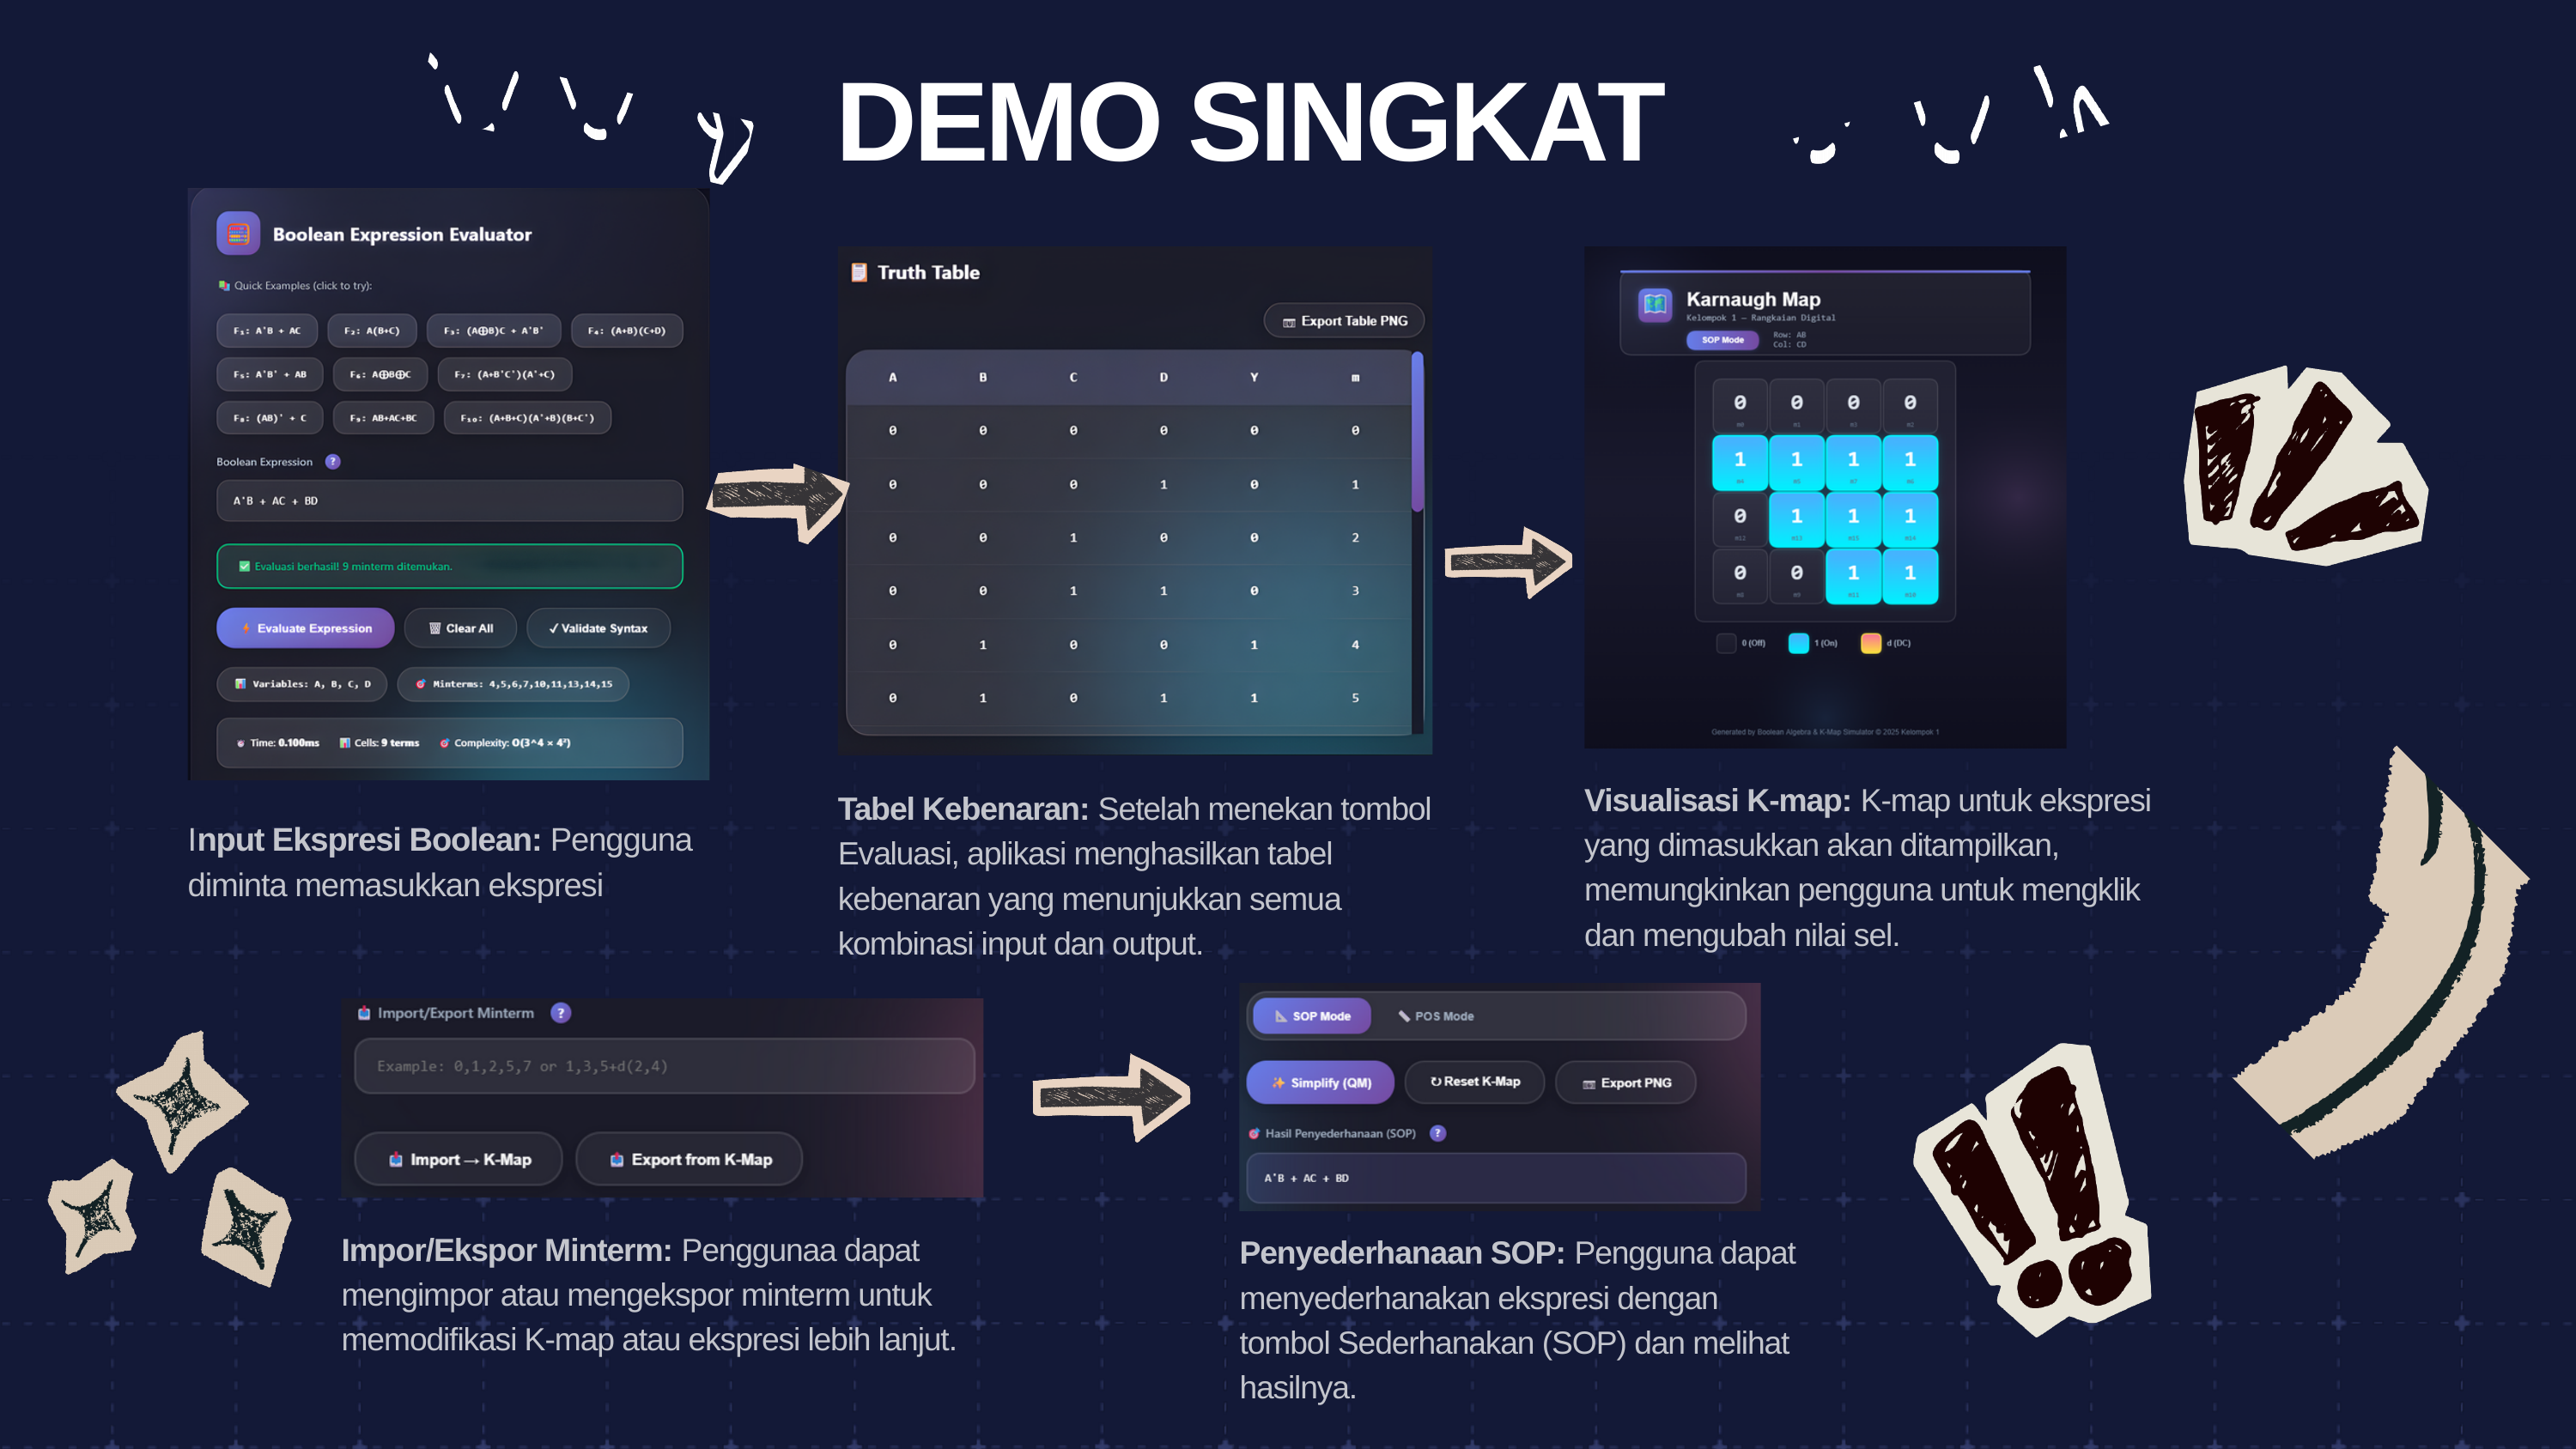

DEMO SINGKAT

Visualisasi K-map: K-map untuk ekspresi yang dimasukkan akan ditampilkan, memungkinkan pengguna untuk mengklik dan mengubah nilai sel.
Tabel Kebenaran: Setelah menekan tombol Evaluasi, aplikasi menghasilkan tabel kebenaran yang menunjukkan semua kombinasi input dan output.
Input Ekspresi Boolean: Pengguna diminta memasukkan ekspresi

Impor/Ekspor Minterm: Penggunaa dapat mengimpor atau mengekspor minterm untuk memodifikasi K-map atau ekspresi lebih lanjut.

Penyederhanaan SOP: Pengguna dapat menyederhanakan ekspresi dengan tombol Sederhanakan (SOP) dan melihat hasilnya.